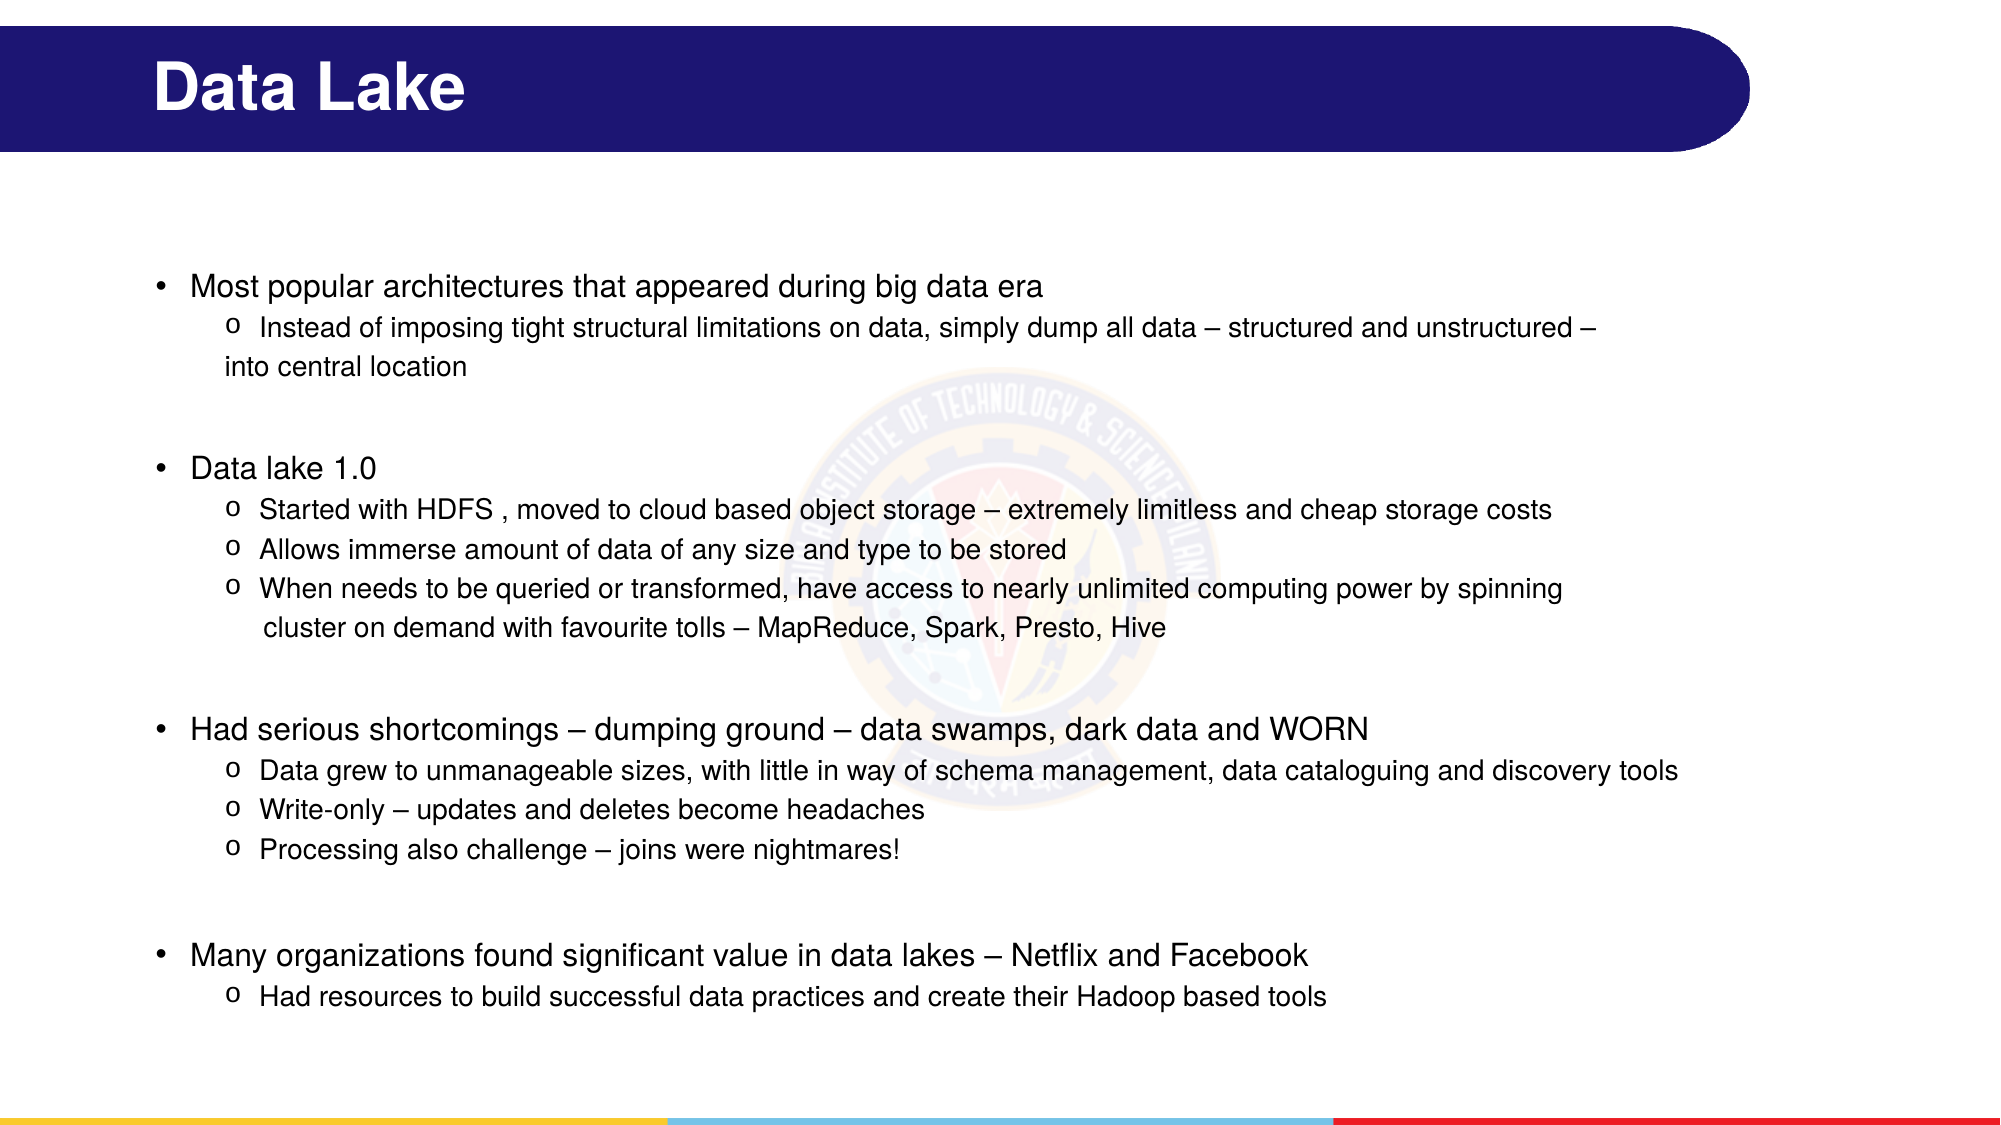

# Data Lake

Most popular architectures that appeared during big data era
Instead of imposing tight structural limitations on data, simply dump all data – structured and unstructured –
into central location

Data lake 1.0
Started with HDFS , moved to cloud based object storage – extremely limitless and cheap storage costs
Allows immerse amount of data of any size and type to be stored
When needs to be queried or transformed, have access to nearly unlimited computing power by spinning
     cluster on demand with favourite tolls – MapReduce, Spark, Presto, Hive

Had serious shortcomings – dumping ground – data swamps, dark data and WORN
Data grew to unmanageable sizes, with little in way of schema management, data cataloguing and discovery tools
Write-only – updates and deletes become headaches
Processing also challenge – joins were nightmares!

Many organizations found significant value in data lakes – Netflix and Facebook
Had resources to build successful data practices and create their Hadoop based tools